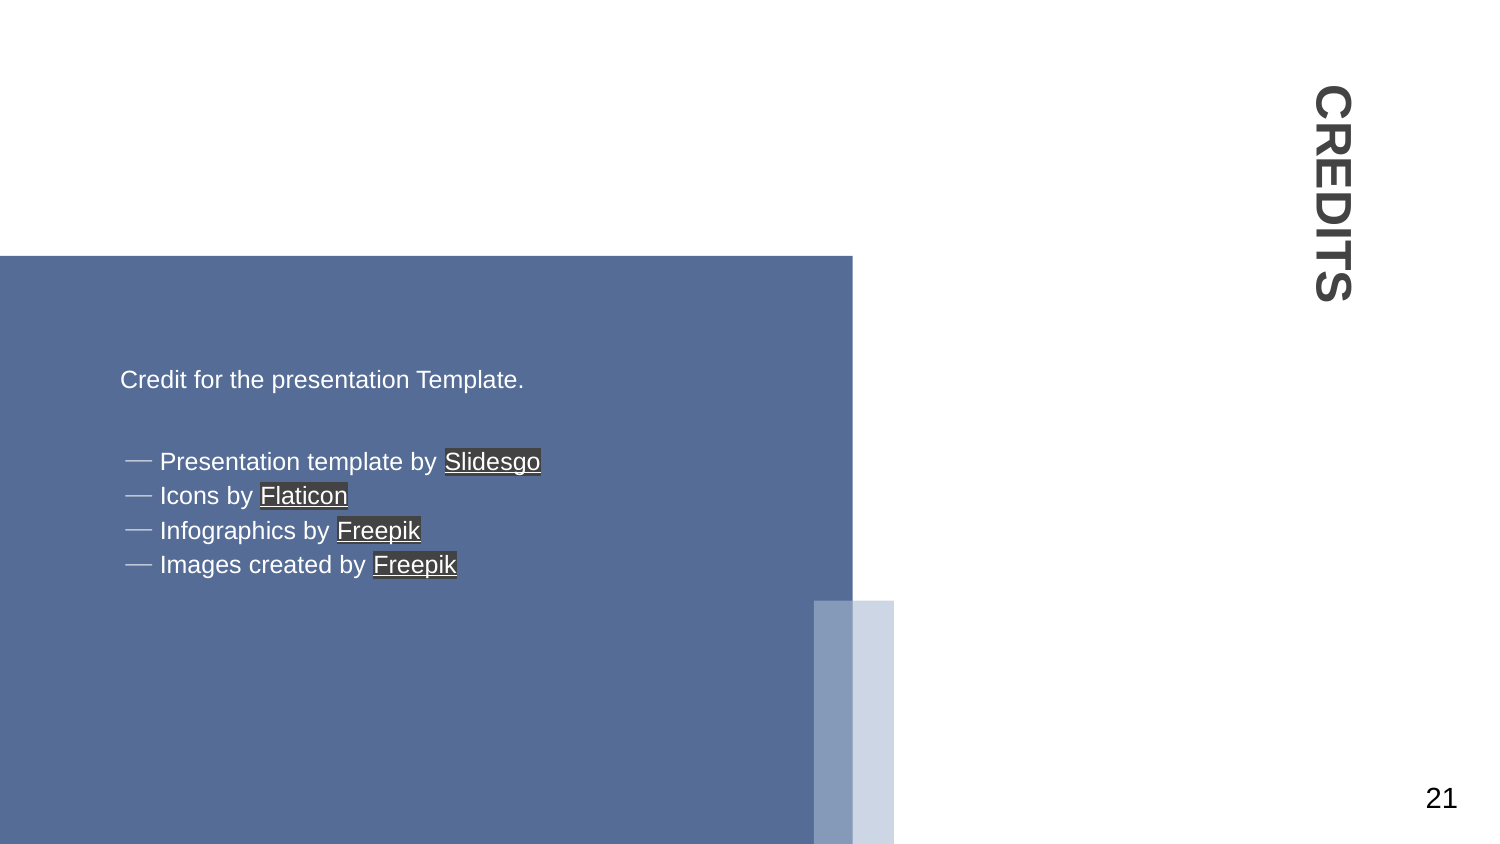

# CREDITS

Credit for the presentation Template.

Presentation template by Slidesgo
Icons by Flaticon
Infographics by Freepik
Images created by Freepik